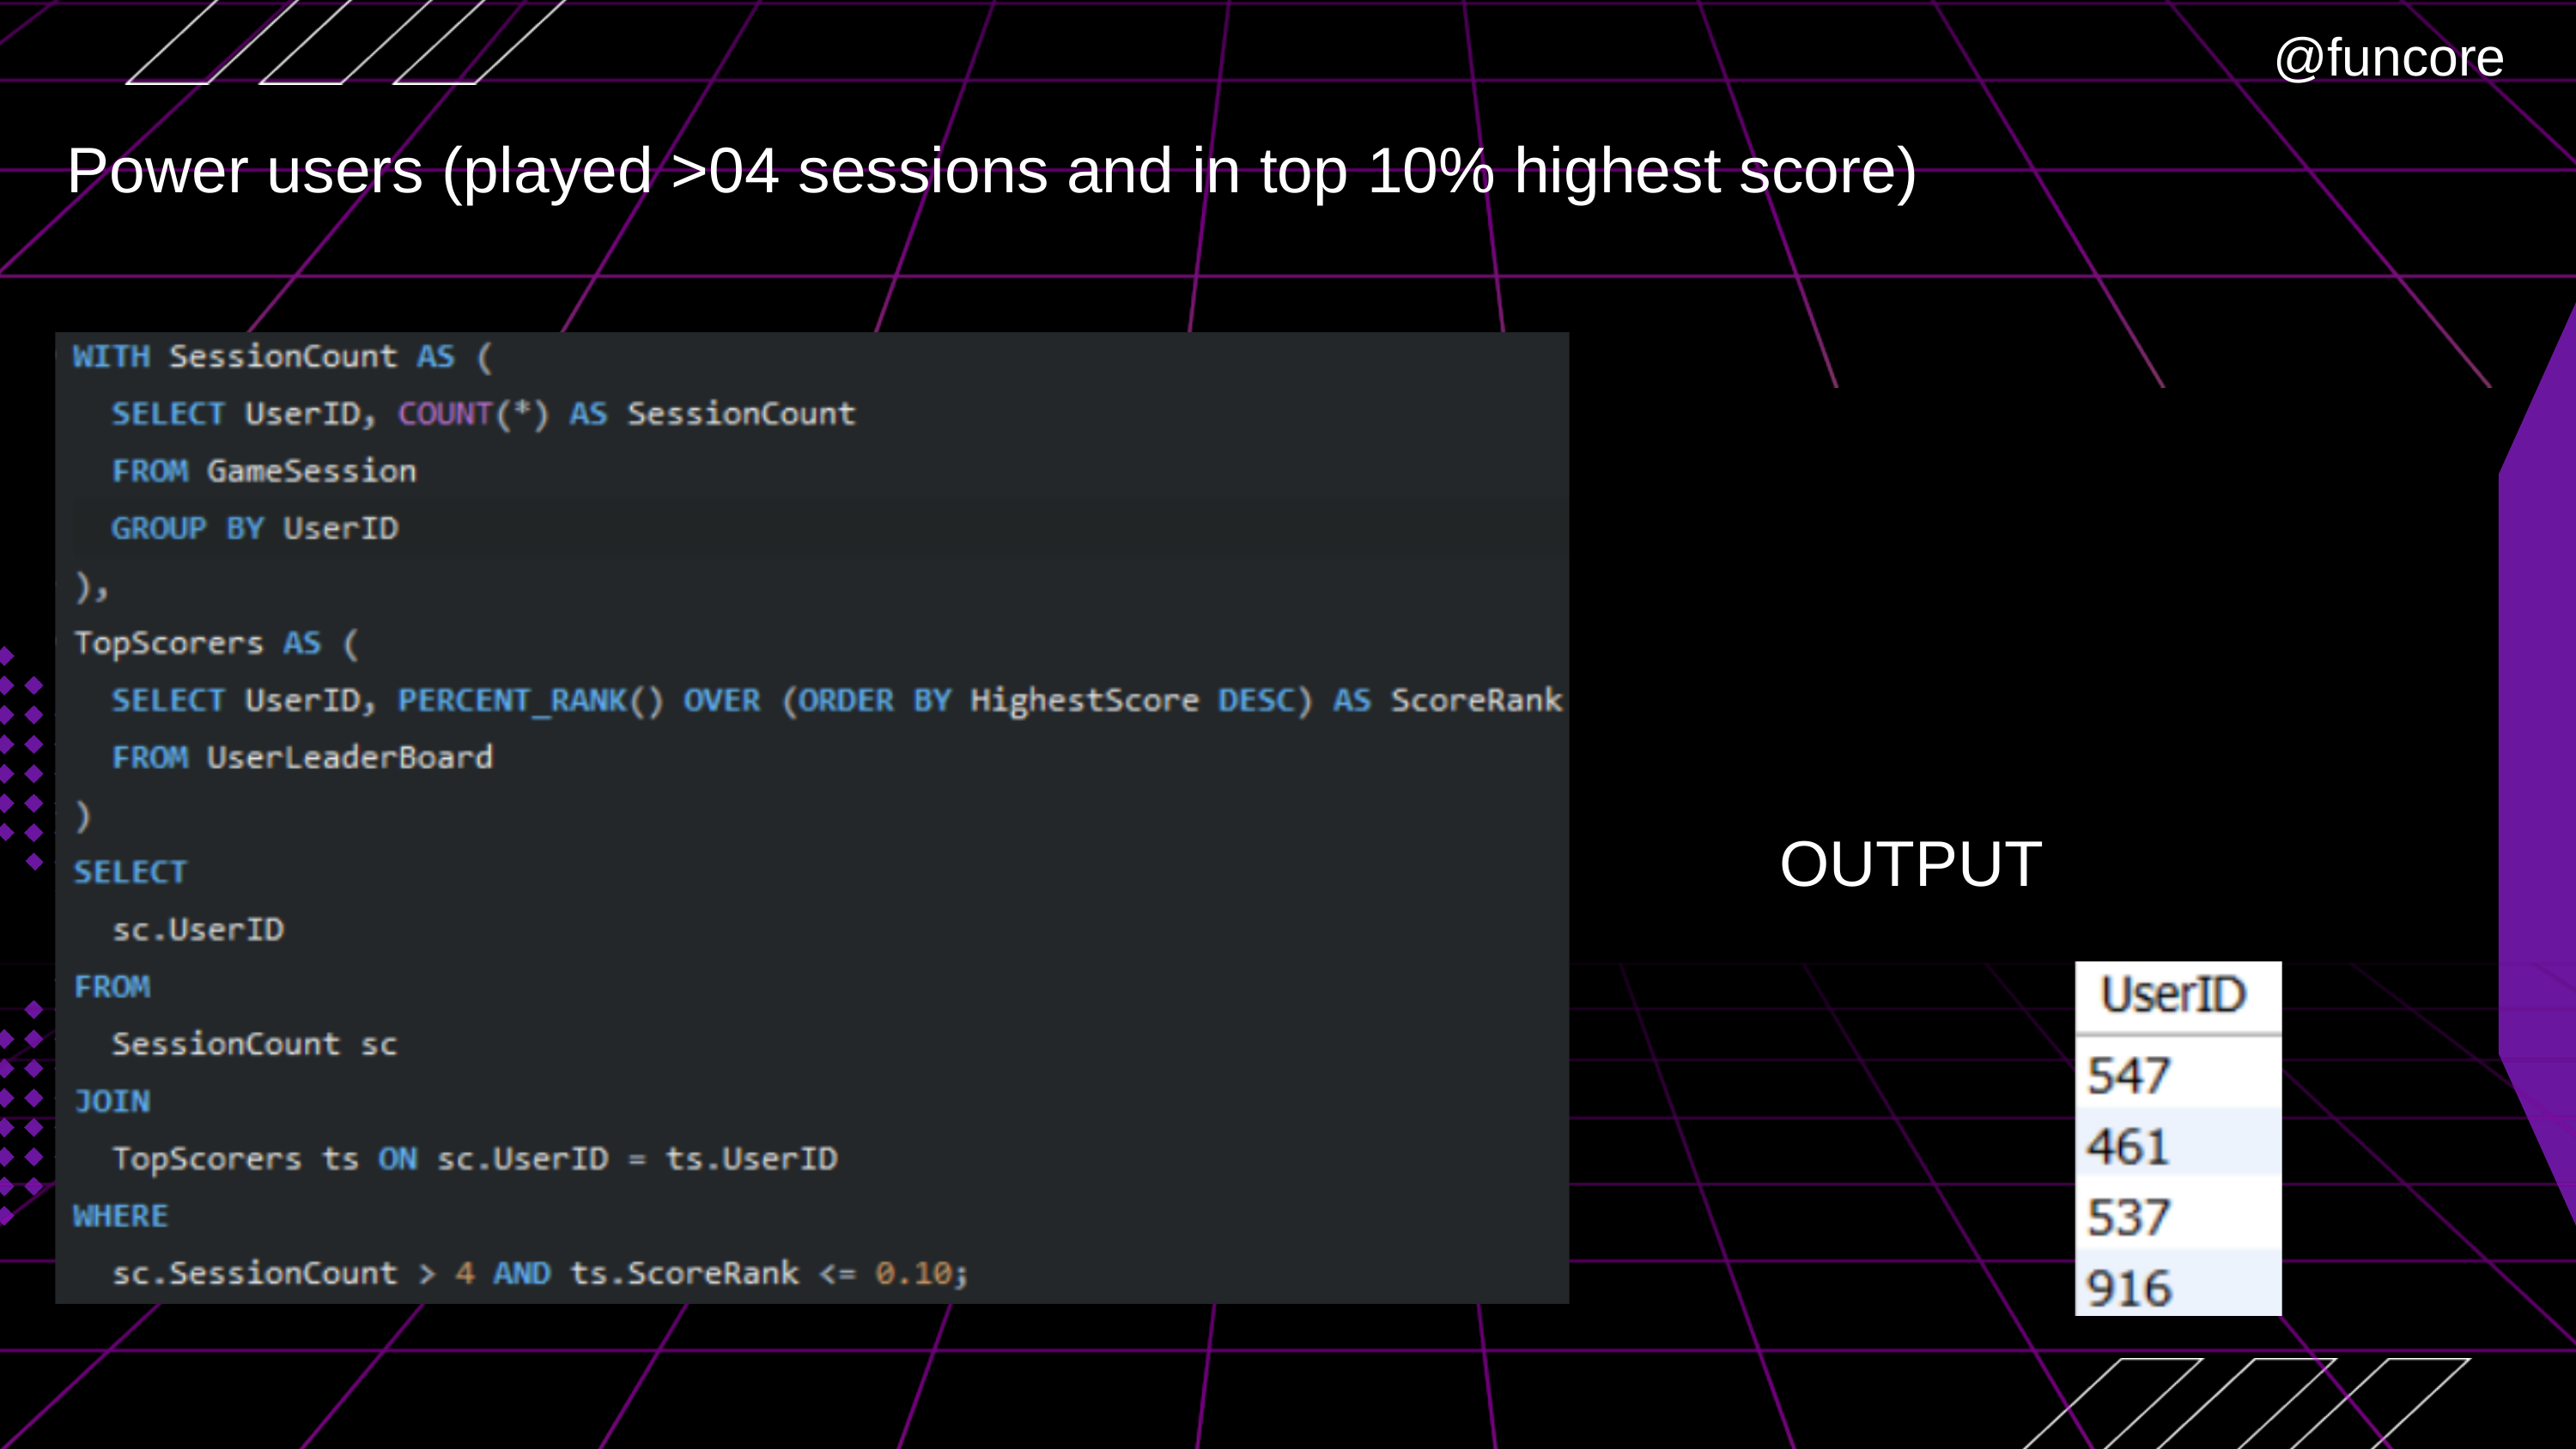

@funcore
Power users (played >04 sessions and in top 10% highest score)

OUTPUT